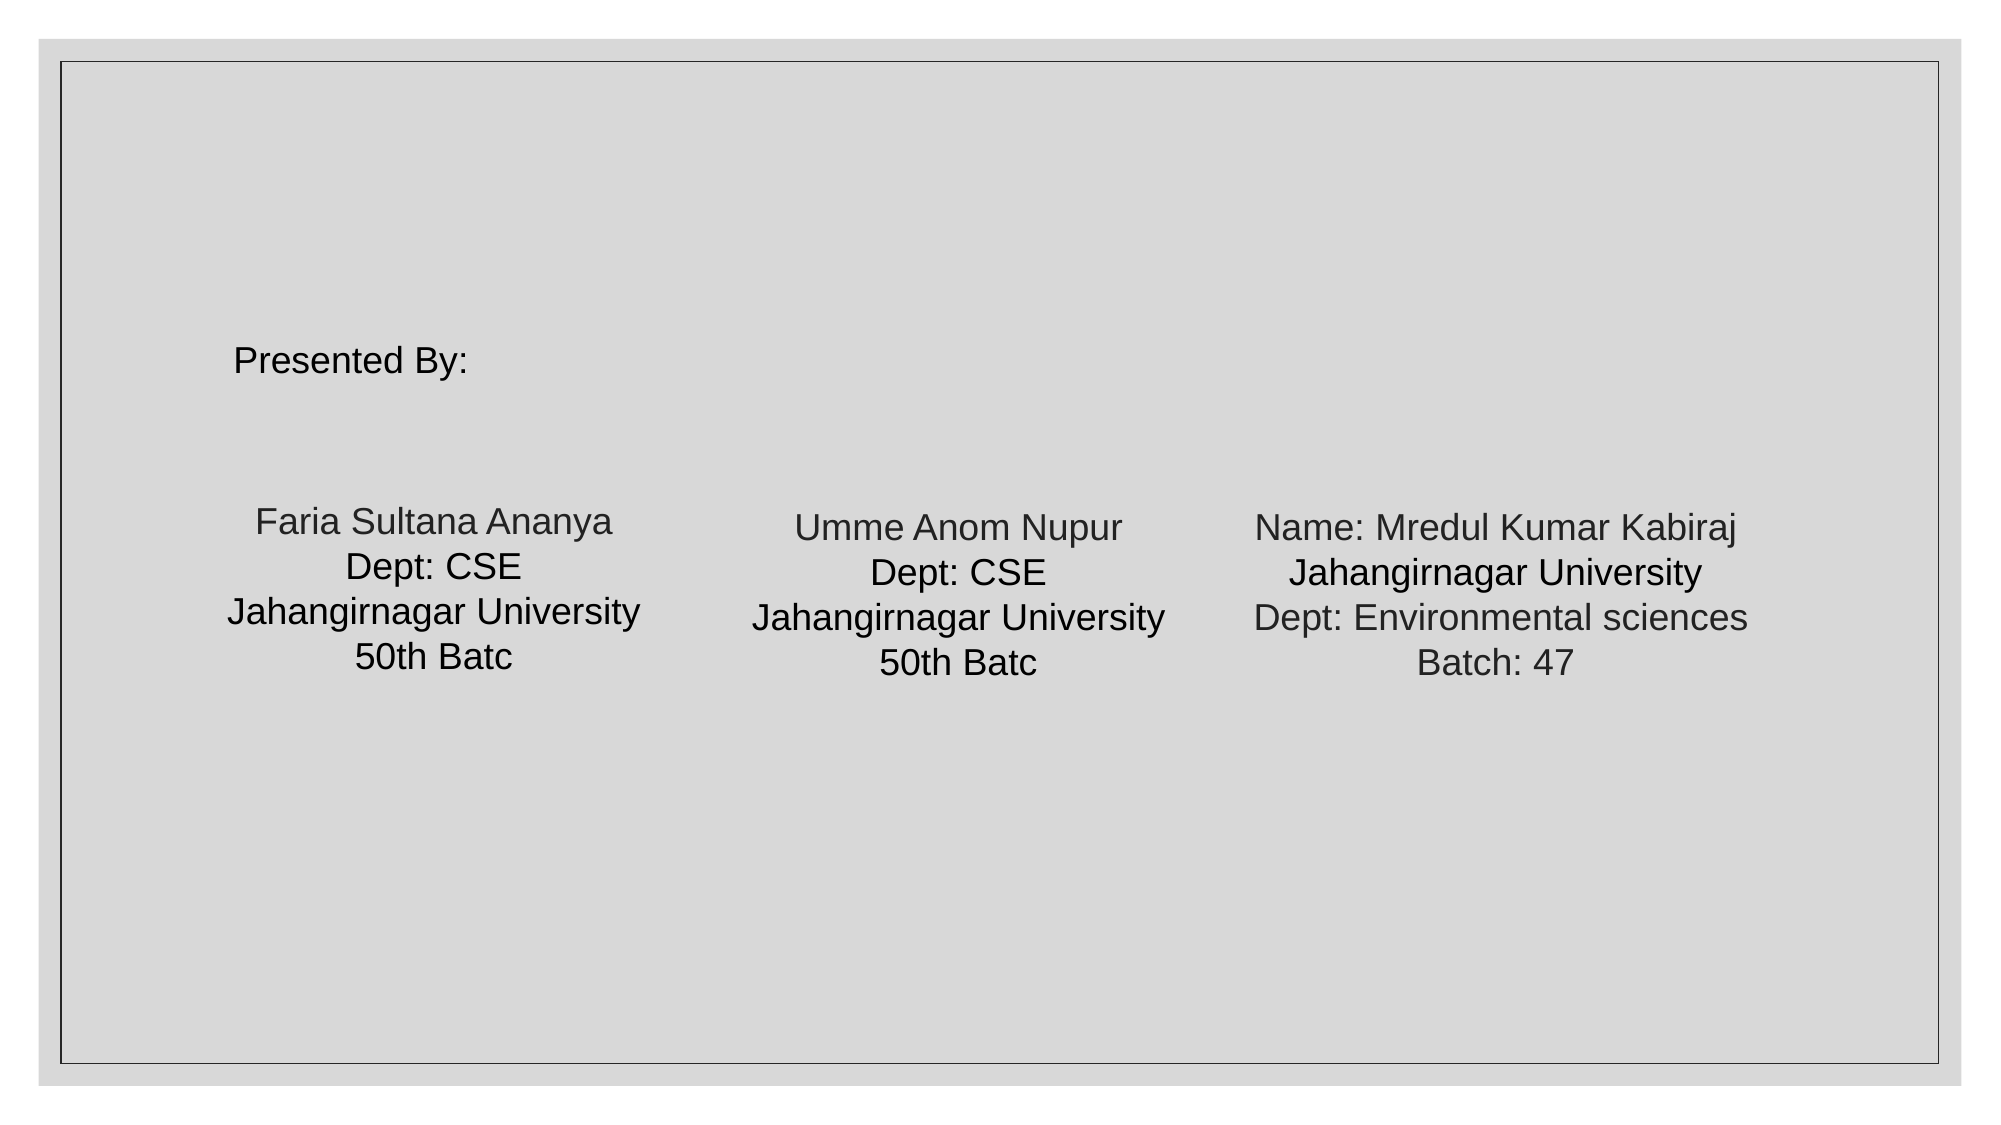

Presented By:
Faria Sultana Ananya
Dept: CSE
Jahangirnagar University
50th Batc

Umme Anom Nupur
Dept: CSE
Jahangirnagar University
50th Batc
Name: Mredul Kumar Kabiraj
Jahangirnagar University
 Dept: Environmental sciences Batch: 47